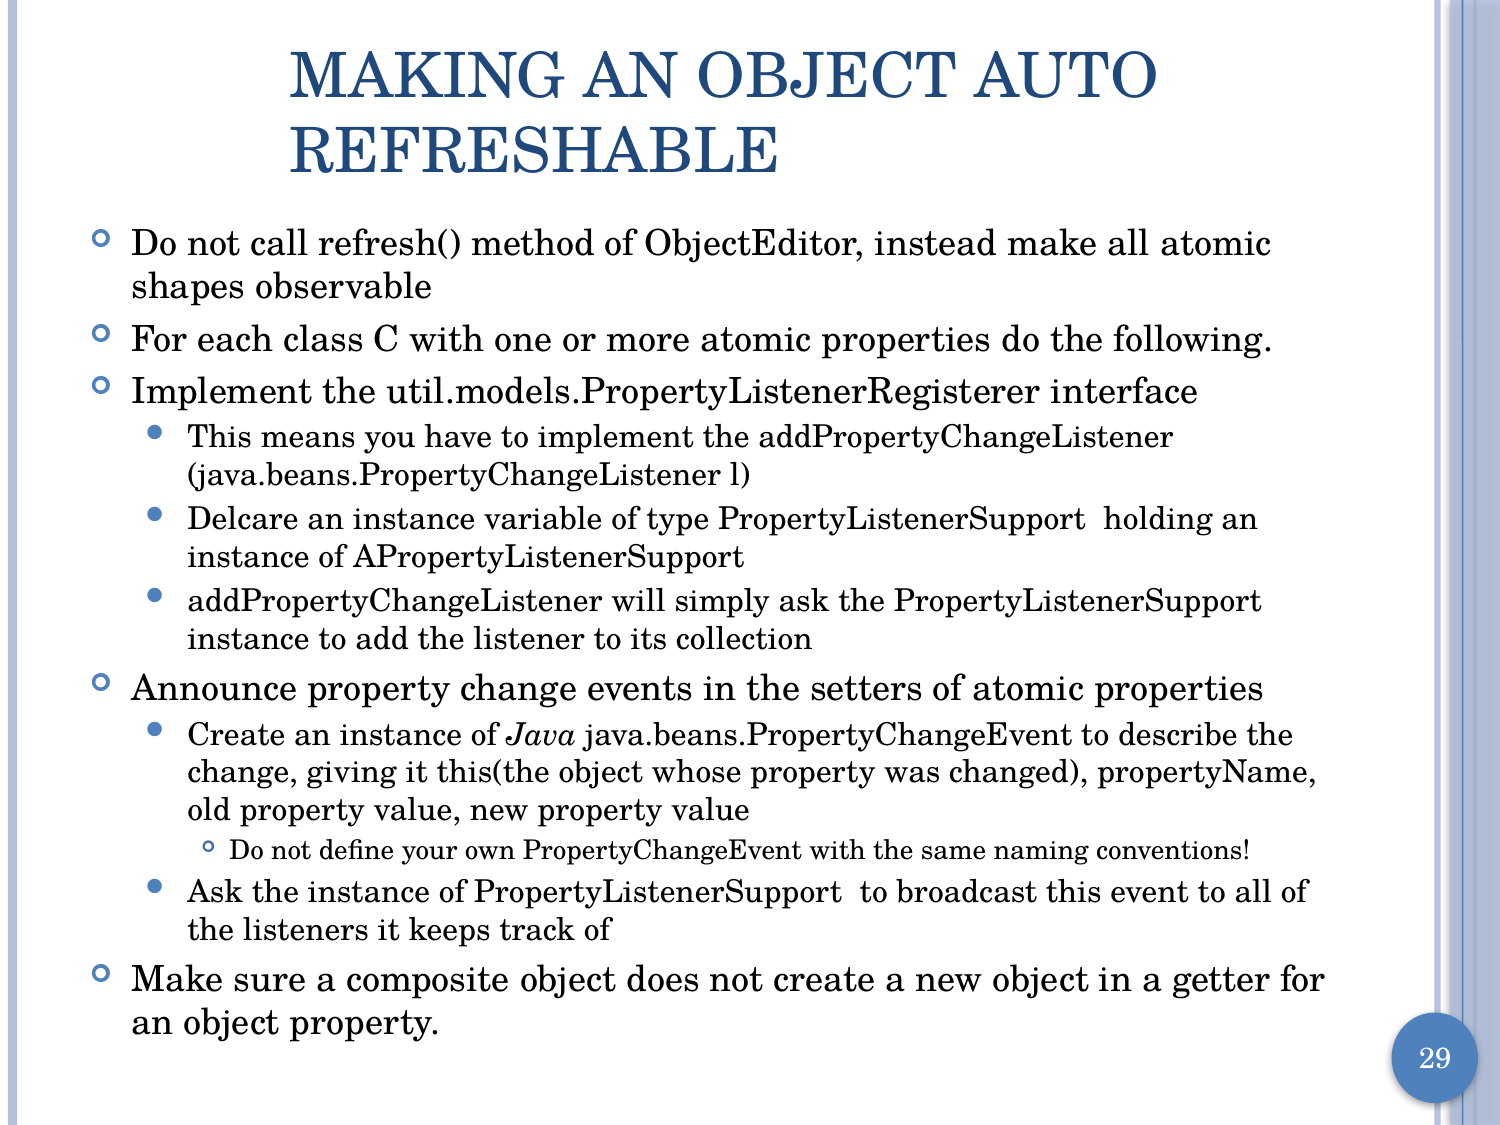

# Making an Object Auto Refreshable
Do not call refresh() method of ObjectEditor, instead make all atomic shapes observable
For each class C with one or more atomic properties do the following.
Implement the util.models.PropertyListenerRegisterer interface
This means you have to implement the addPropertyChangeListener (java.beans.PropertyChangeListener l)
Delcare an instance variable of type PropertyListenerSupport  holding an instance of APropertyListenerSupport
addPropertyChangeListener will simply ask the PropertyListenerSupport instance to add the listener to its collection
Announce property change events in the setters of atomic properties
Create an instance of Java java.beans.PropertyChangeEvent to describe the change, giving it this(the object whose property was changed), propertyName, old property value, new property value
Do not define your own PropertyChangeEvent with the same naming conventions!
Ask the instance of PropertyListenerSupport  to broadcast this event to all of the listeners it keeps track of
Make sure a composite object does not create a new object in a getter for an object property.